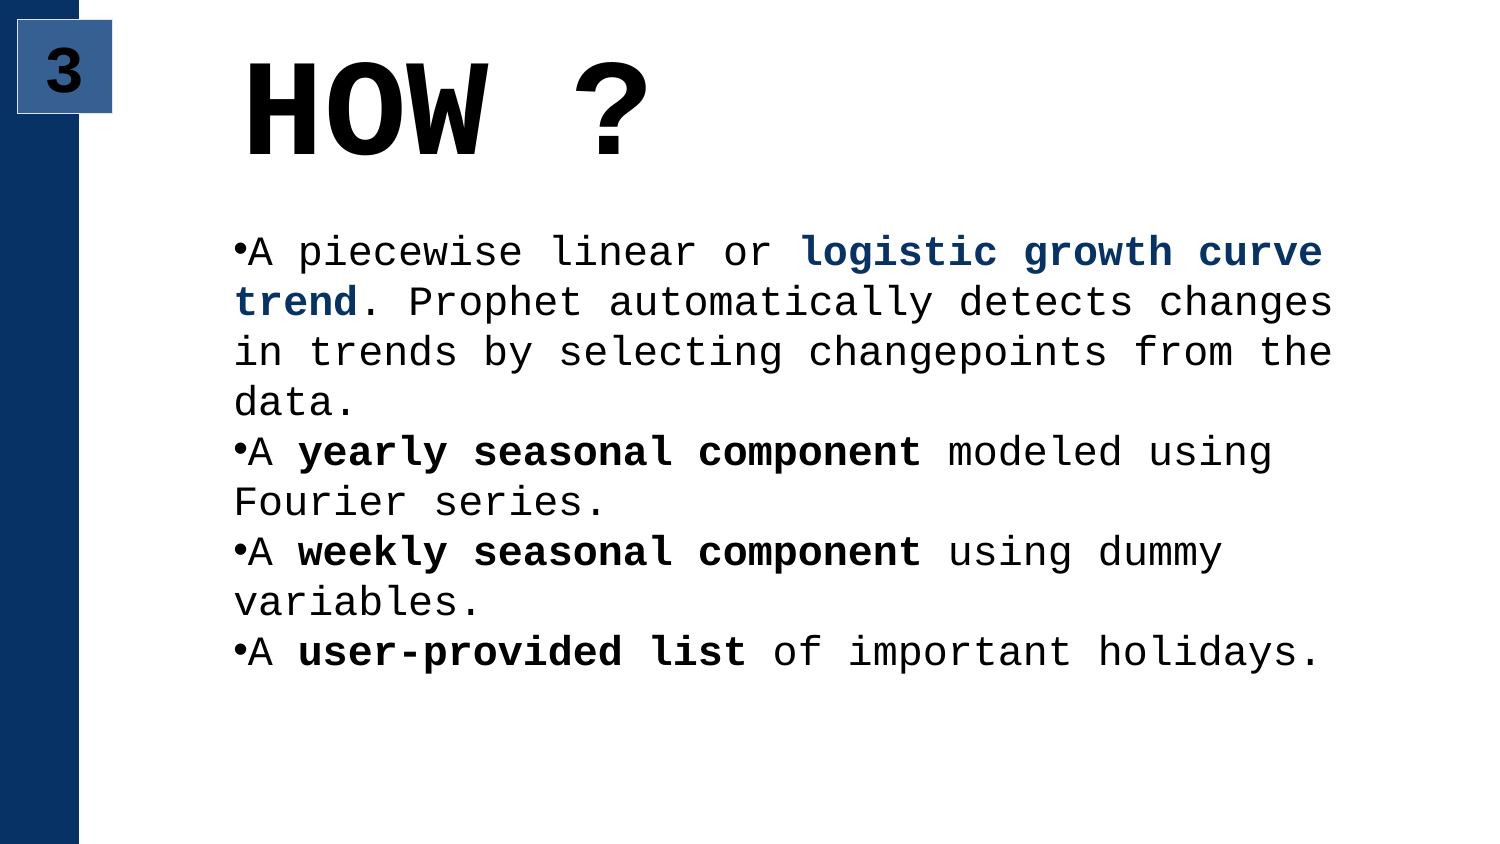

3
# HOW ?
A piecewise linear or logistic growth curve trend. Prophet automatically detects changes in trends by selecting changepoints from the data.
A yearly seasonal component modeled using Fourier series.
A weekly seasonal component using dummy variables.
A user-provided list of important holidays.